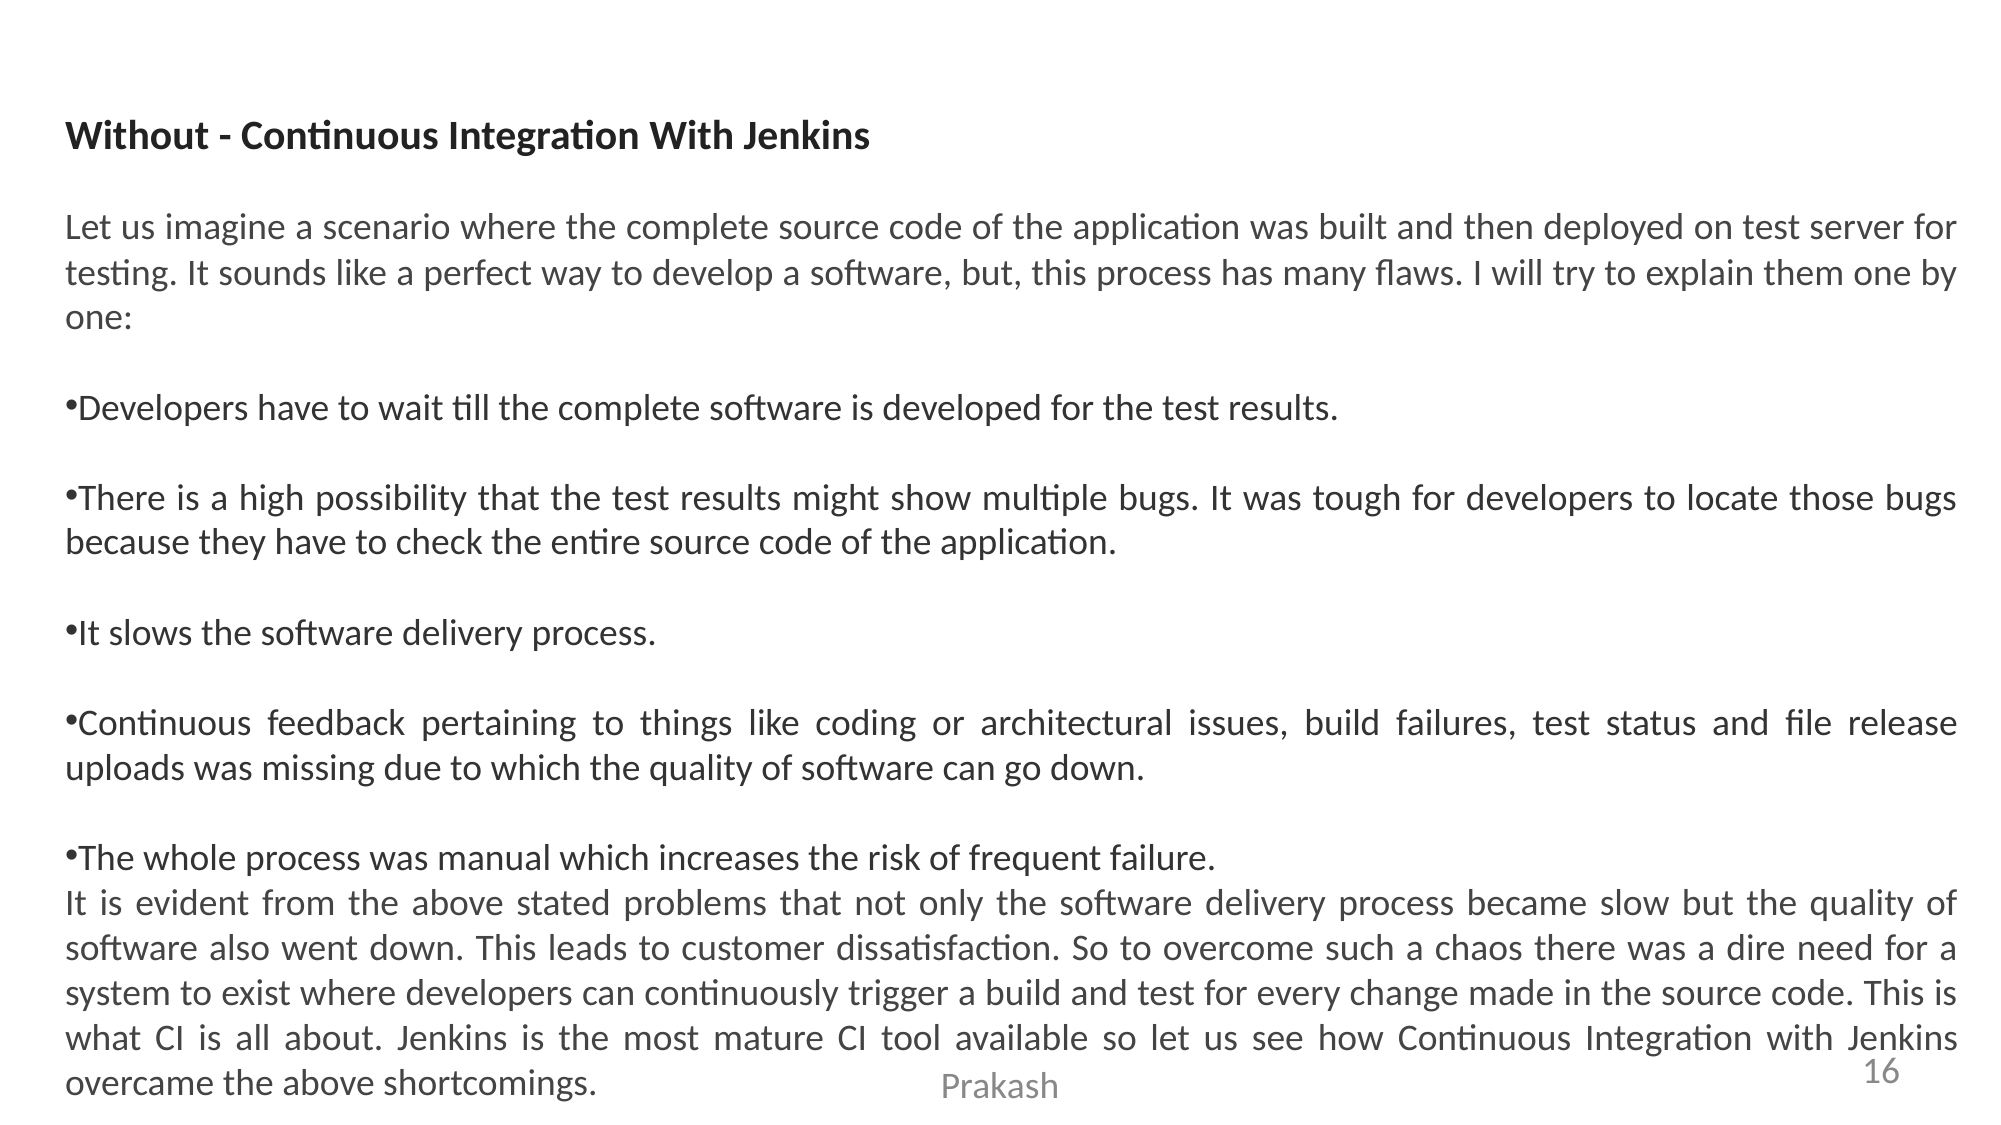

Without - Continuous Integration With Jenkins

Let us imagine a scenario where the complete source code of the application was built and then deployed on test server for testing. It sounds like a perfect way to develop a software, but, this process has many flaws. I will try to explain them one by one:

Developers have to wait till the complete software is developed for the test results.

There is a high possibility that the test results might show multiple bugs. It was tough for developers to locate those bugs because they have to check the entire source code of the application.

It slows the software delivery process.

Continuous feedback pertaining to things like coding or architectural issues, build failures, test status and file release uploads was missing due to which the quality of software can go down.

The whole process was manual which increases the risk of frequent failure.
It is evident from the above stated problems that not only the software delivery process became slow but the quality of software also went down. This leads to customer dissatisfaction. So to overcome such a chaos there was a dire need for a system to exist where developers can continuously trigger a build and test for every change made in the source code. This is what CI is all about. Jenkins is the most mature CI tool available so let us see how Continuous Integration with Jenkins overcame the above shortcomings.
Prakash
16